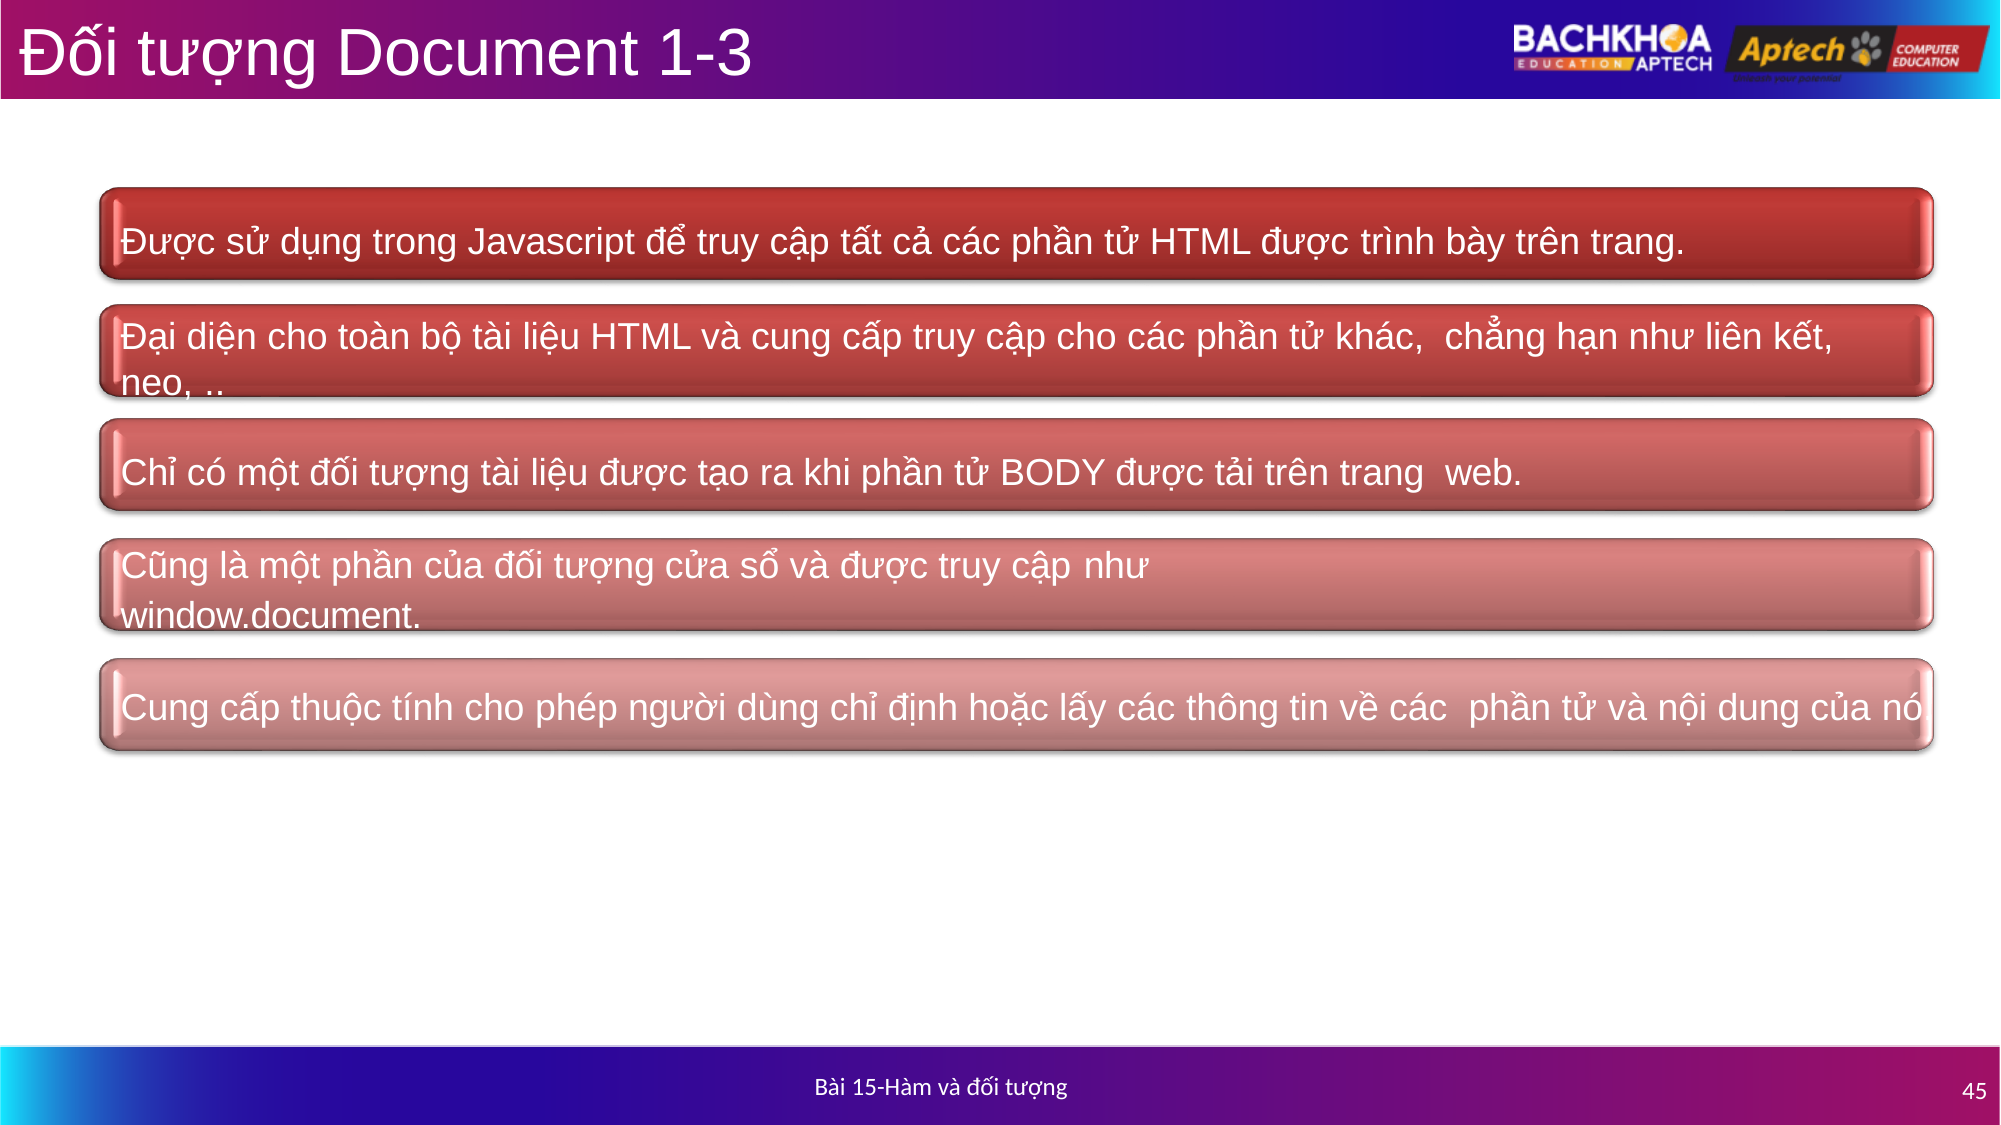

# Đối tượng Document 1-3

Được sử dụng trong Javascript để truy cập tất cả các phần tử HTML được trình bày trên trang.

Đại diện cho toàn bộ tài liệu HTML và cung cấp truy cập cho các phần tử khác,  chẳng hạn như liên kết, neo, ..
Chỉ có một đối tượng tài liệu được tạo ra khi phần tử BODY được tải trên trang  web.
Cũng là một phần của đối tượng cửa sổ và được truy cập như
window.document.

Cung cấp thuộc tính cho phép người dùng chỉ định hoặc lấy các thông tin về các  phần tử và nội dung của nó.

Bài 15-Hàm và đối tượng
45